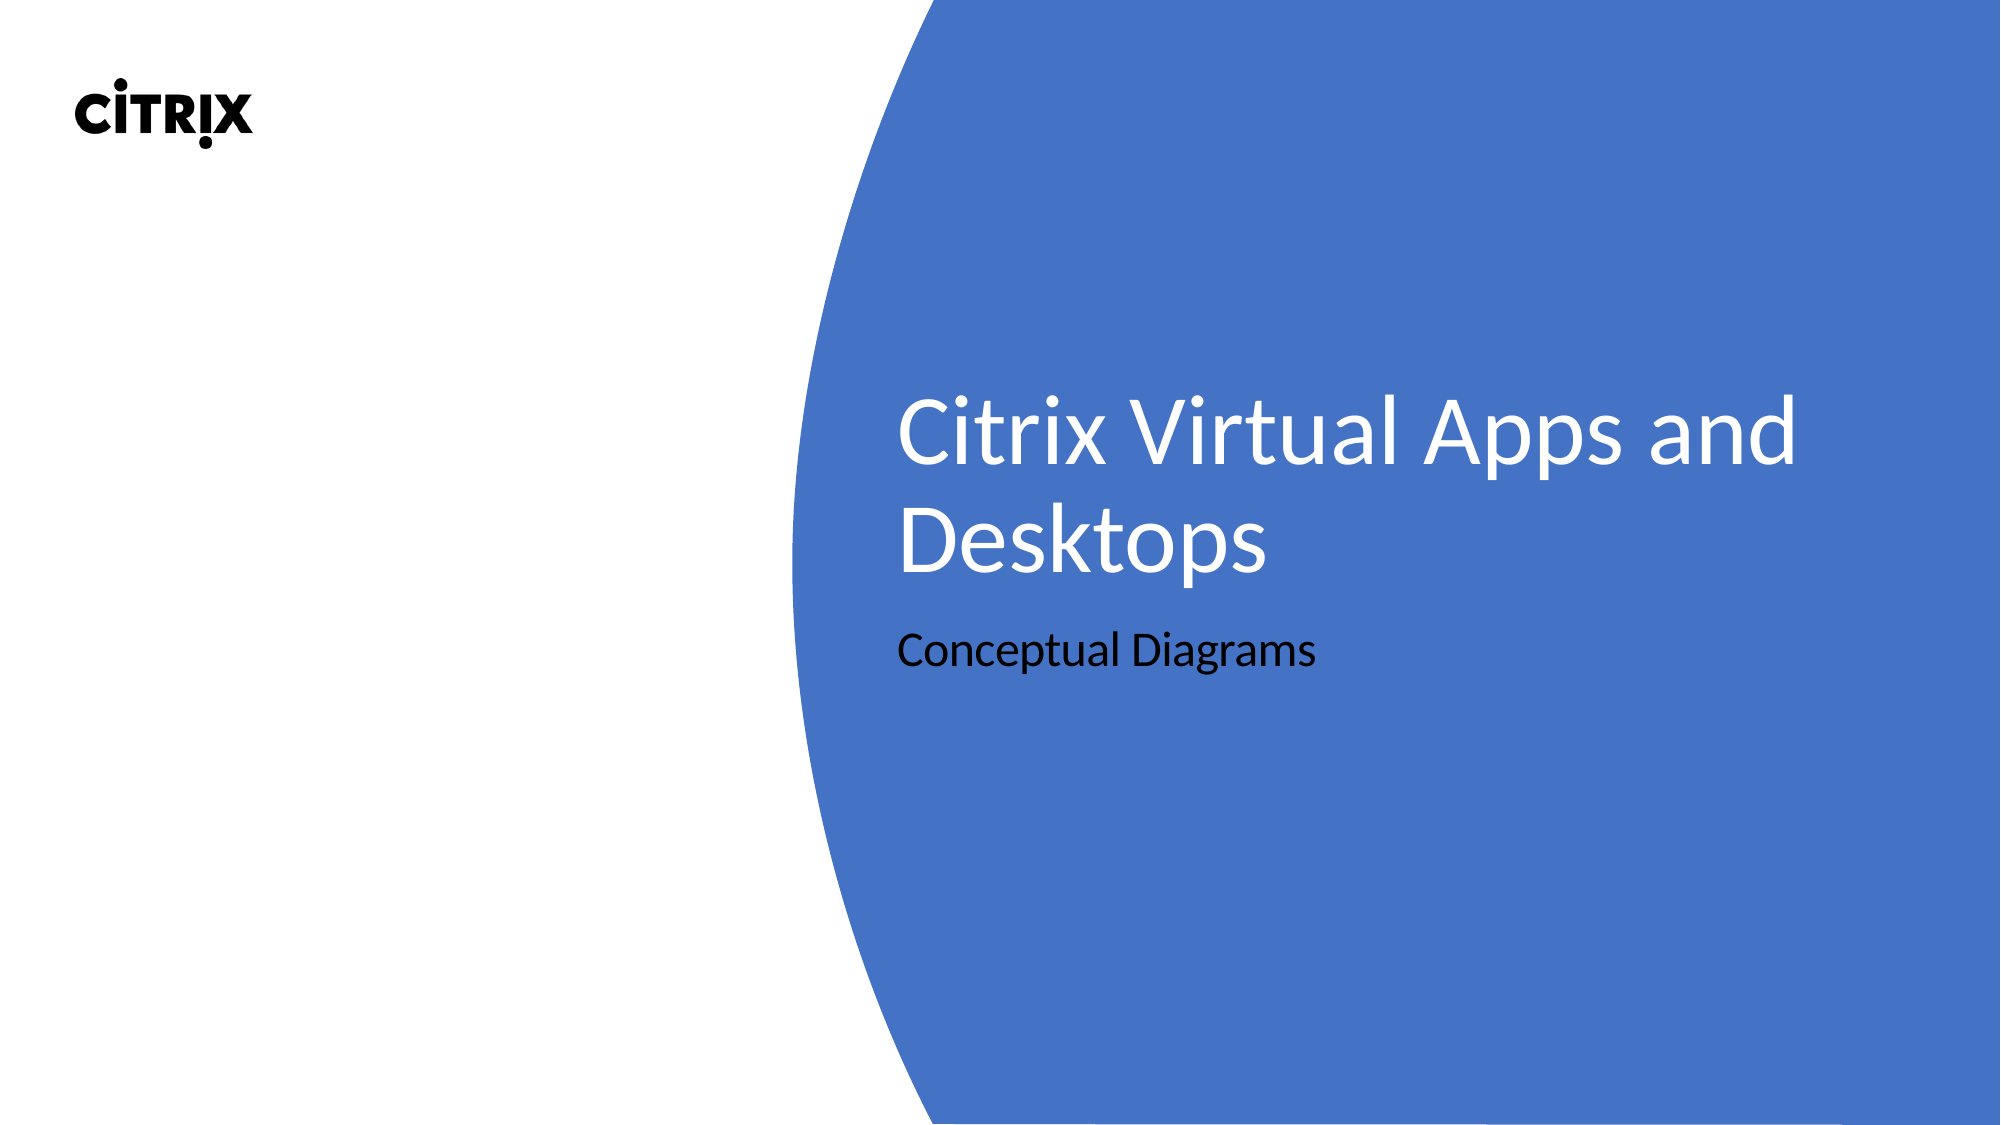

# Citrix Virtual Apps and Desktops
Conceptual Diagrams